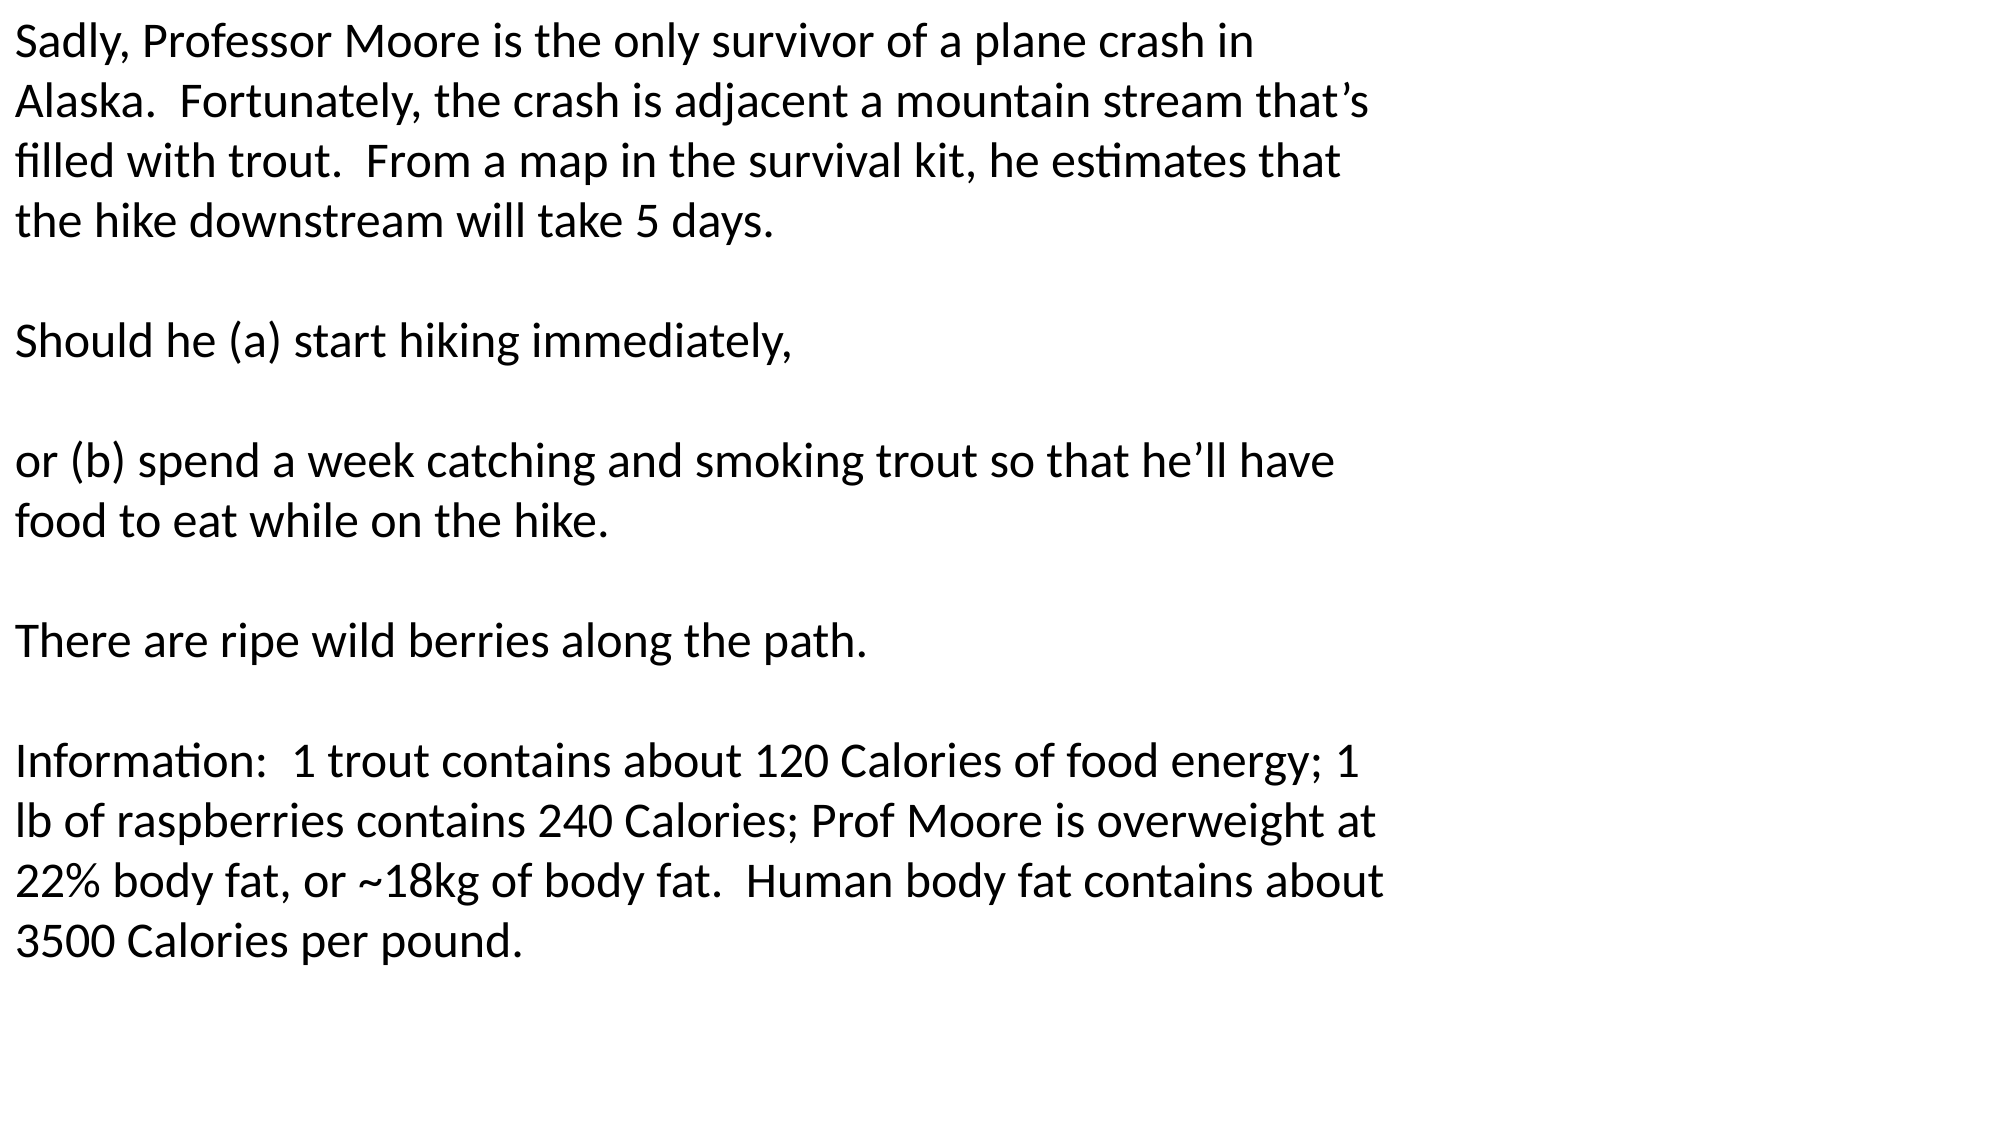

Sadly, Professor Moore is the only survivor of a plane crash in Alaska.  Fortunately, the crash is adjacent a mountain stream that’s filled with trout.  From a map in the survival kit, he estimates that the hike downstream will take 5 days.

Should he (a) start hiking immediately,

or (b) spend a week catching and smoking trout so that he’ll have food to eat while on the hike.
There are ripe wild berries along the path.

Information:  1 trout contains about 120 Calories of food energy; 1 lb of raspberries contains 240 Calories; Prof Moore is overweight at 22% body fat, or ~18kg of body fat.  Human body fat contains about 3500 Calories per pound.